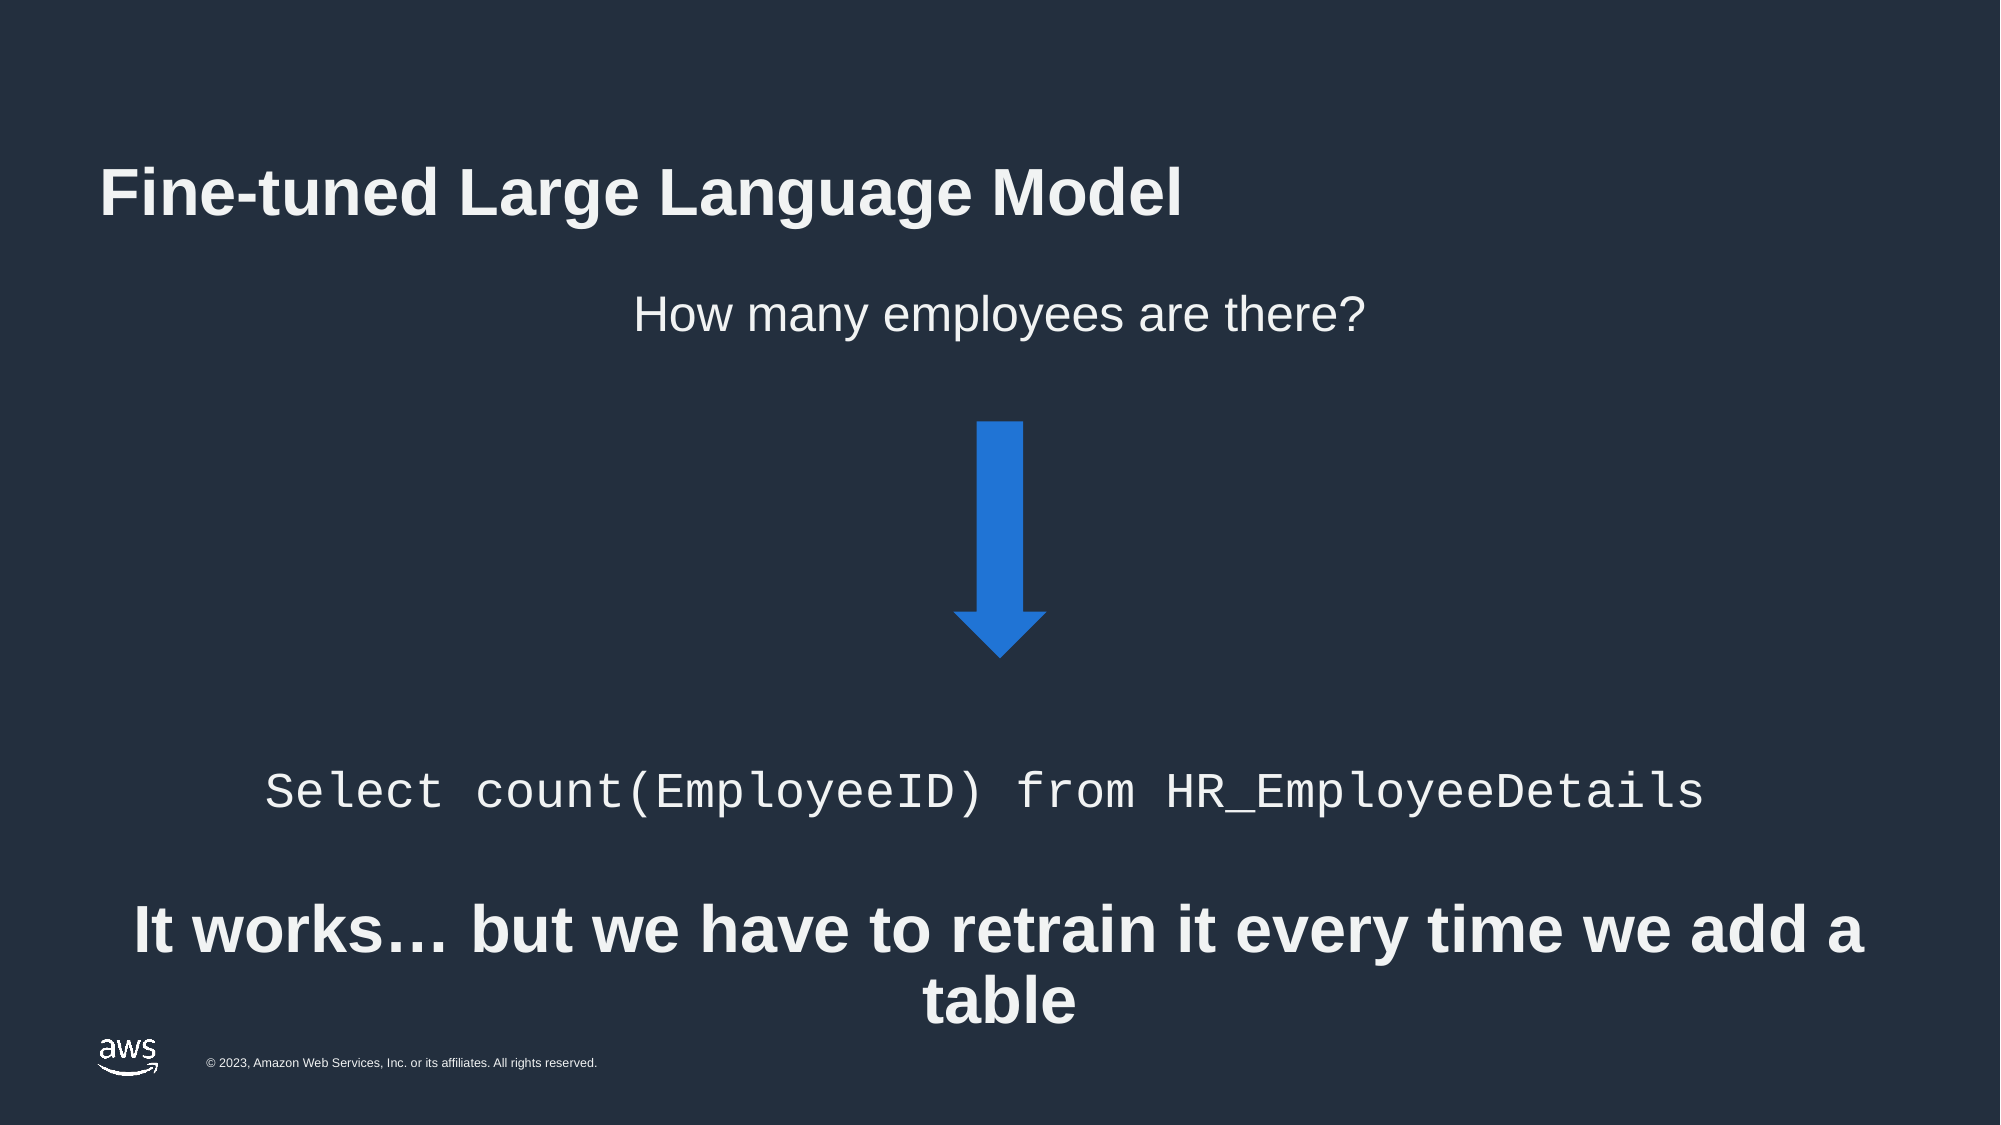

# Fine-tuned Large Language Model
How many employees are there?

Select count(EmployeeID) from HR_EmployeeDetails

It works… but we have to retrain it every time we add a table